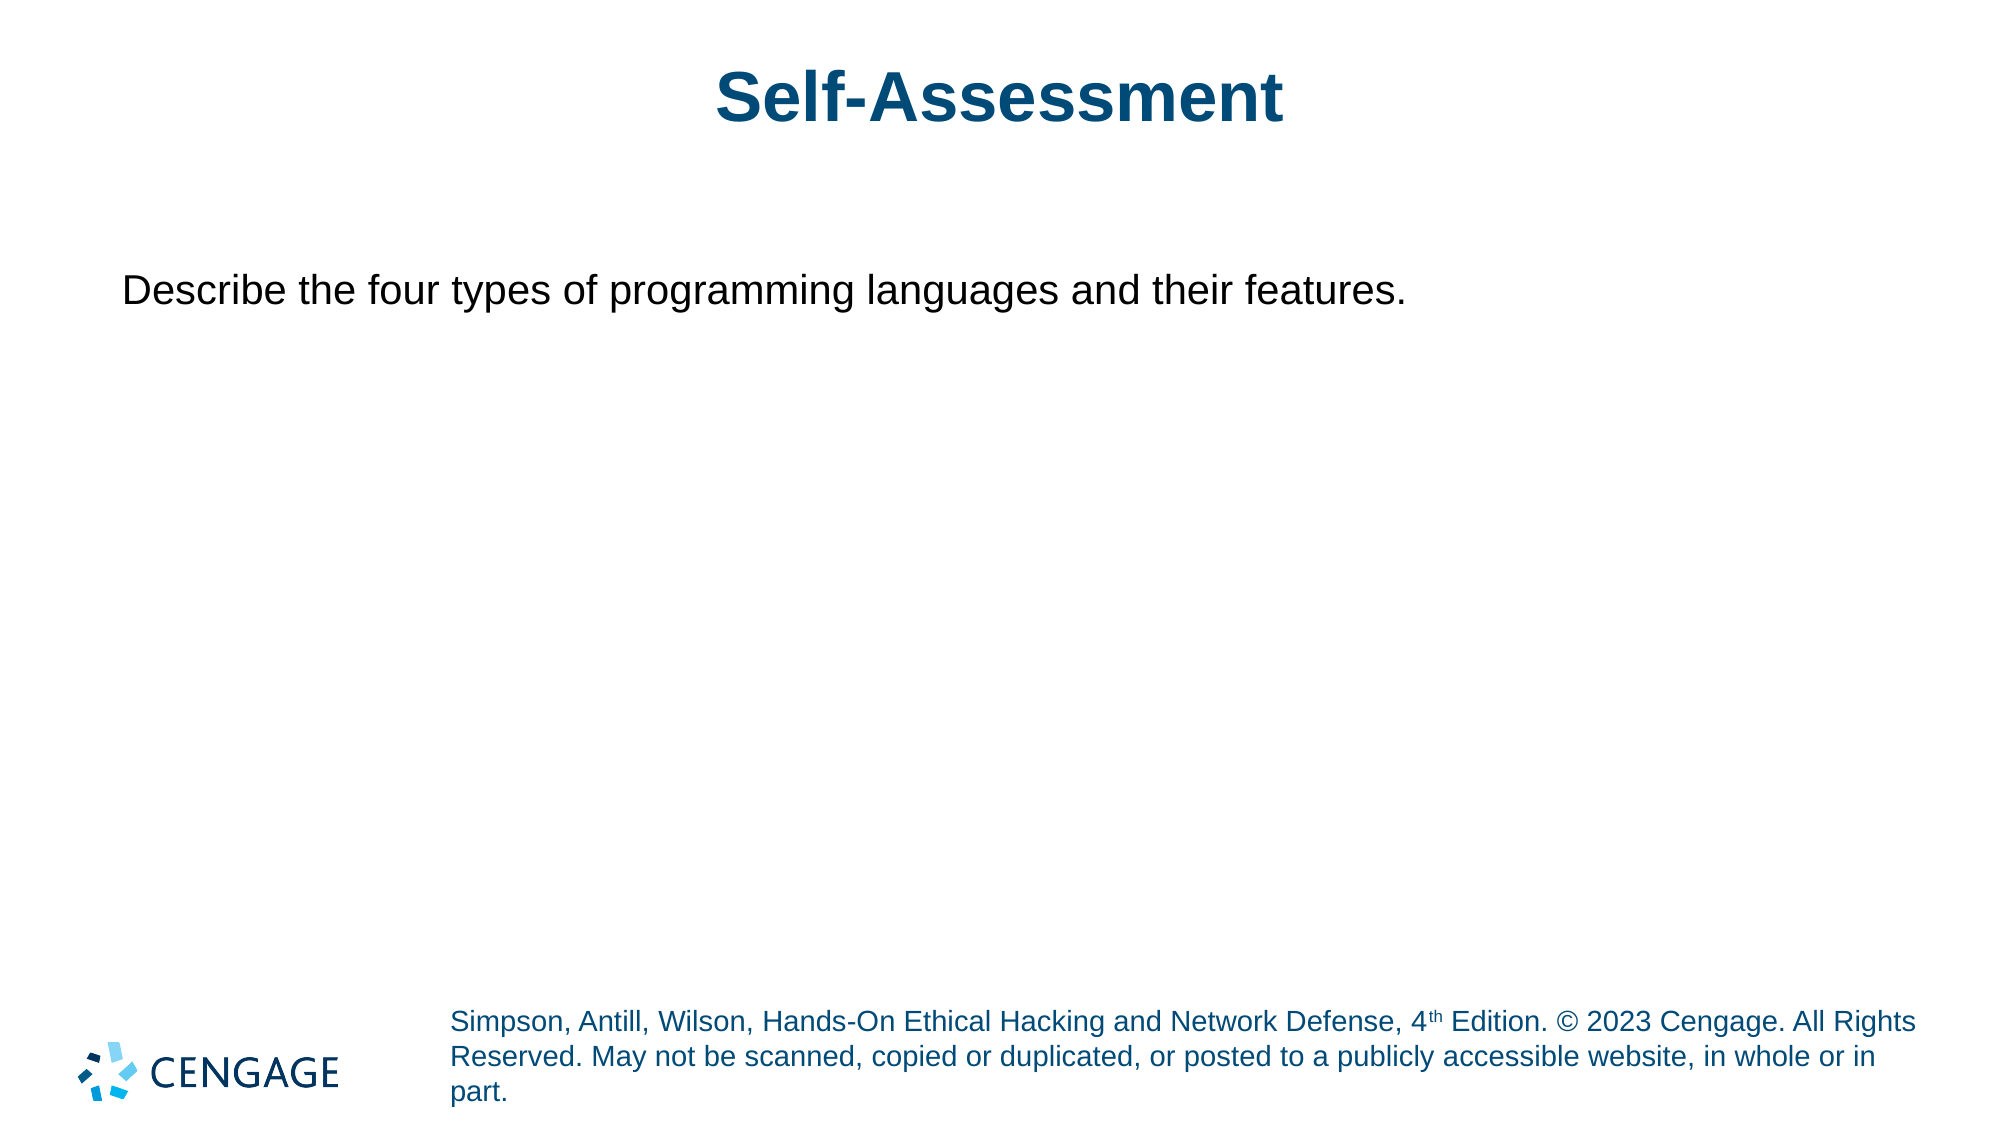

# Self-Assessment
Describe the four types of programming languages and their features.